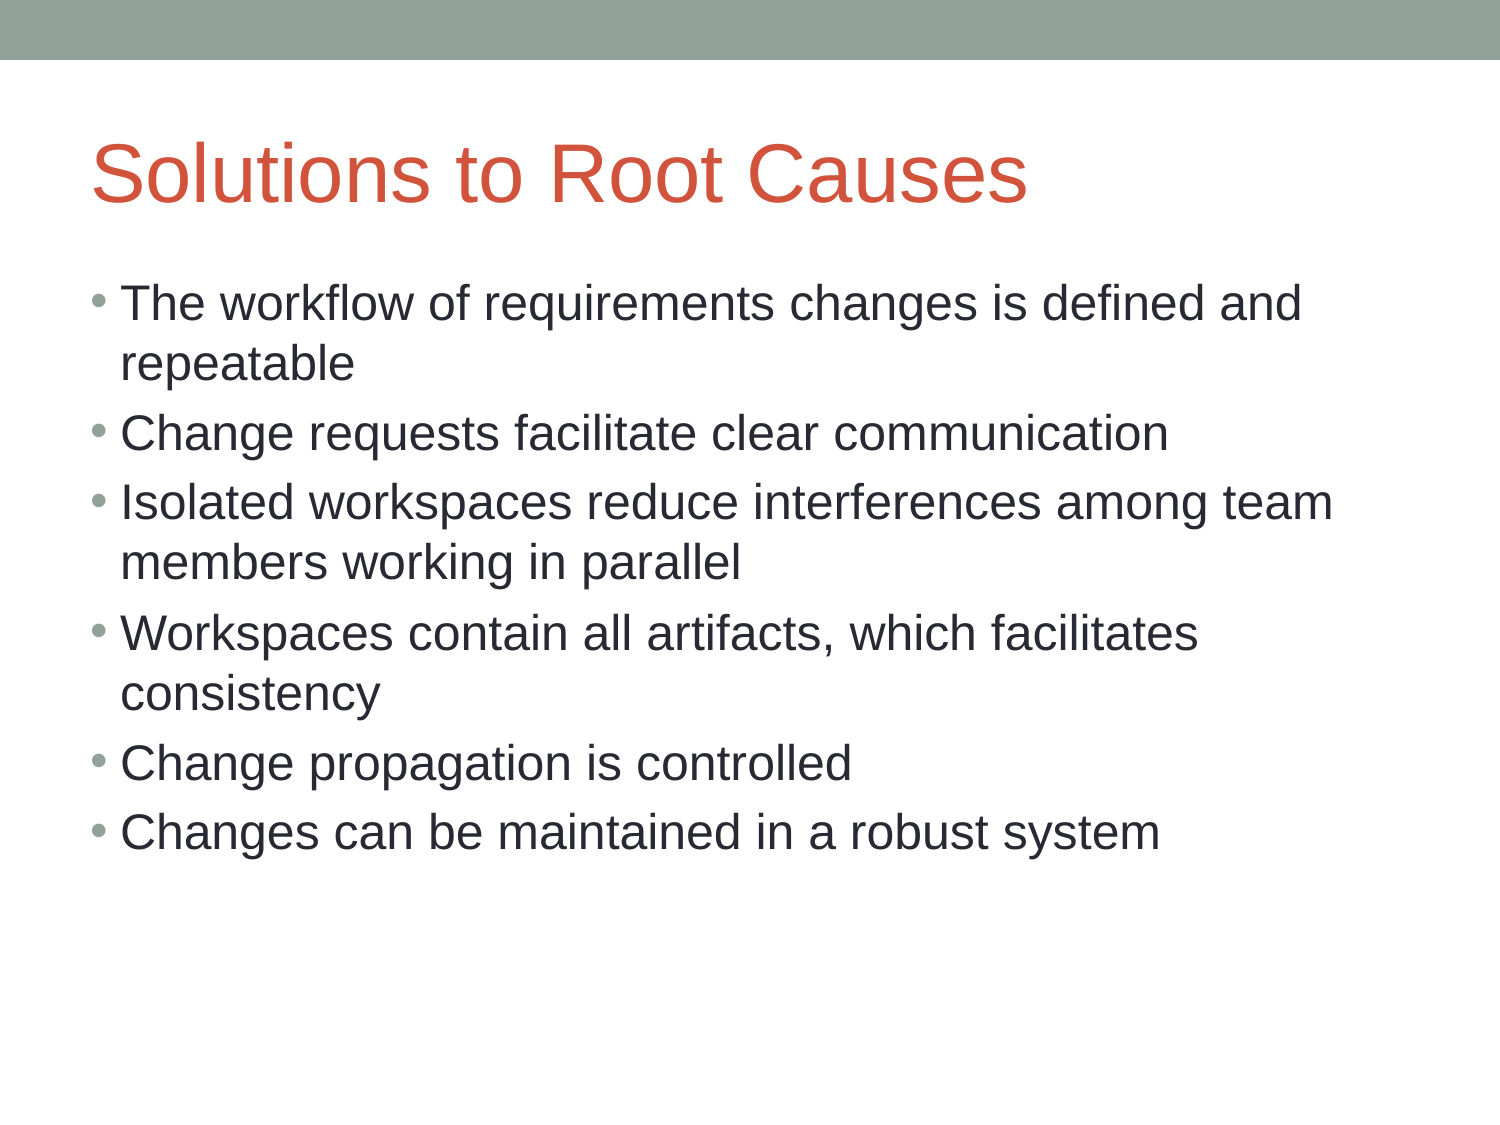

# Solutions to Root Causes
The workflow of requirements changes is defined and repeatable
Change requests facilitate clear communication
Isolated workspaces reduce interferences among team members working in parallel
Workspaces contain all artifacts, which facilitates consistency
Change propagation is controlled
Changes can be maintained in a robust system